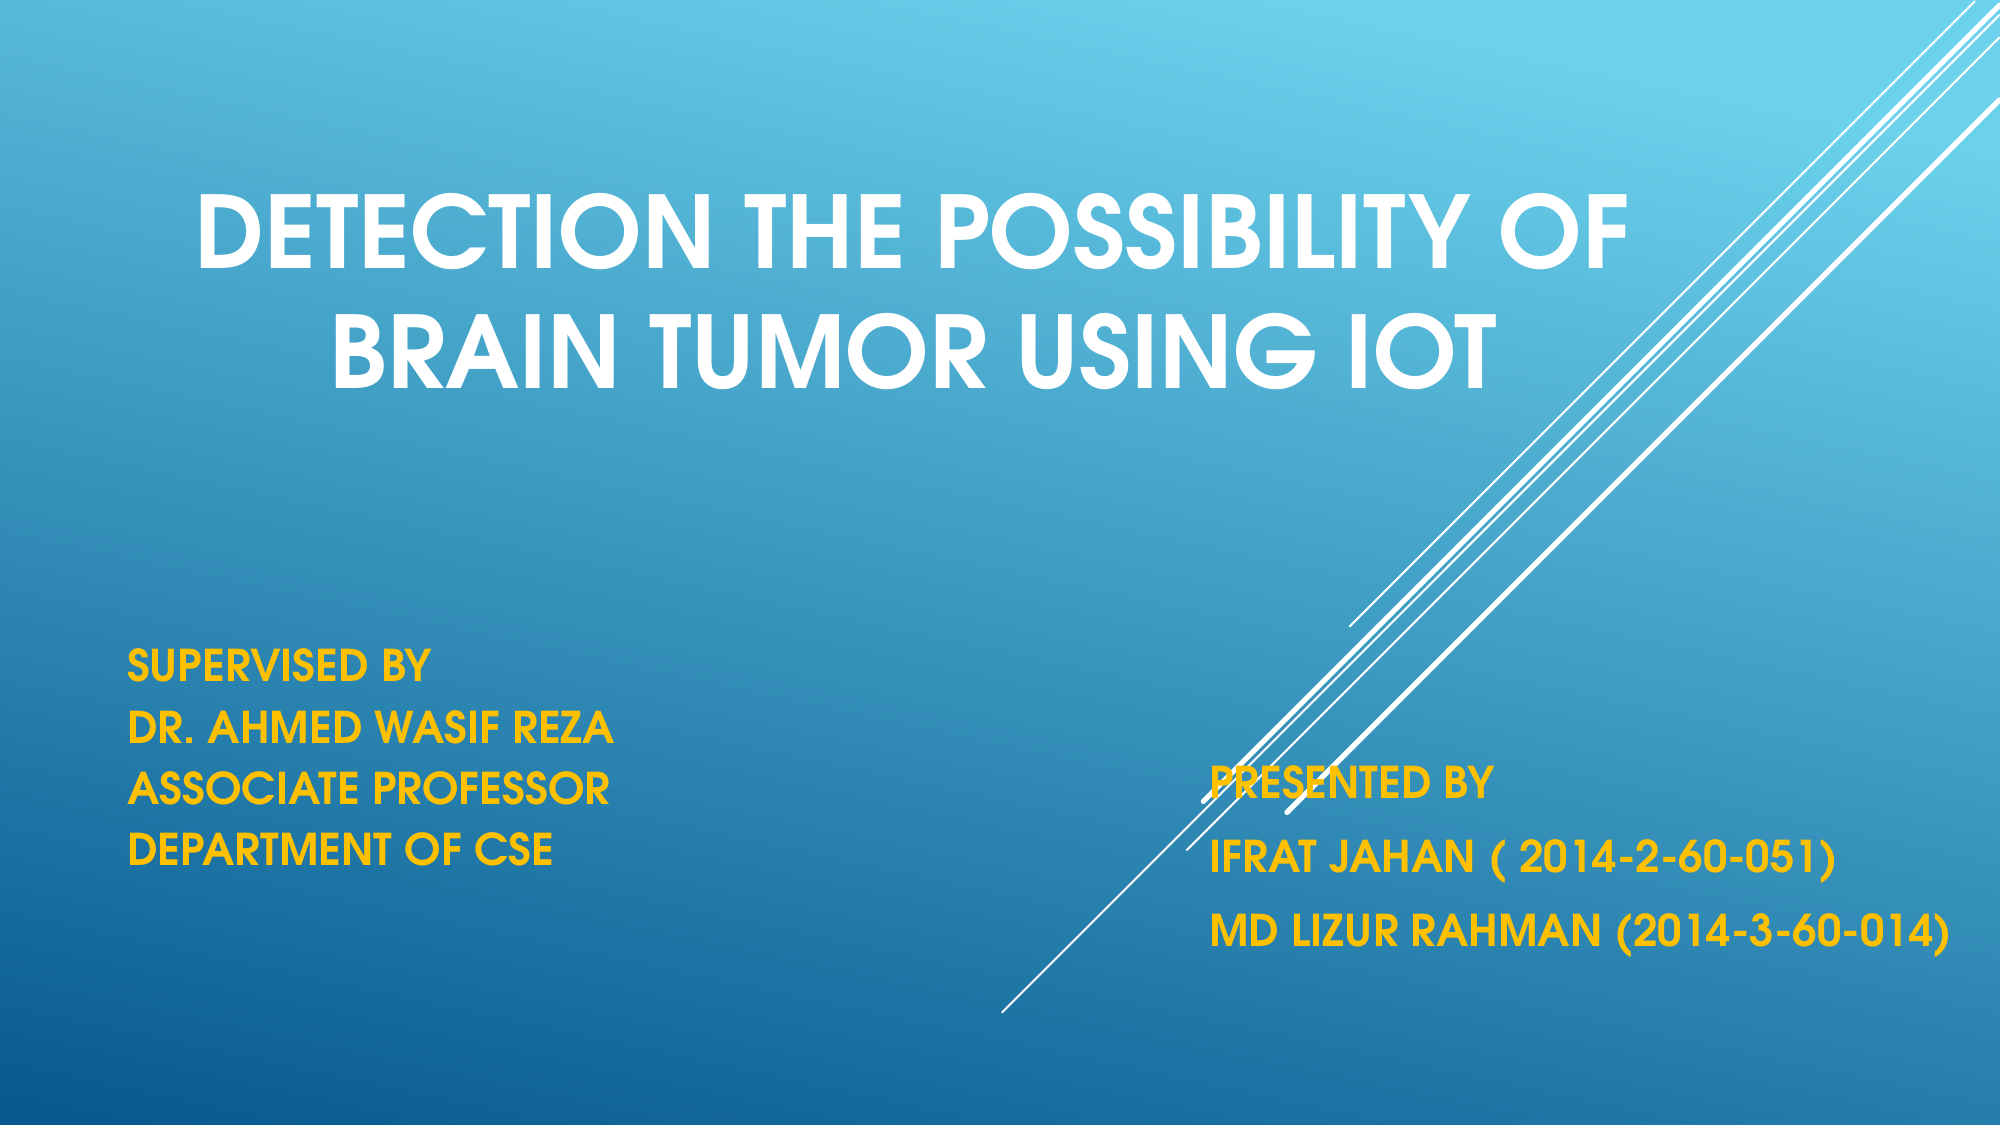

# DETECTION the possibility OF BRAIN TUMOR USING iOT
SUPERVISED BY
DR. AHMED WASIF REZA
ASSOCIATE PROFESSOR
DEPARTMENT OF CSE

PRESENTED BY
IFRAT JAHAN ( 2014-2-60-051)
MD LIZUR RAHMAN (2014-3-60-014)